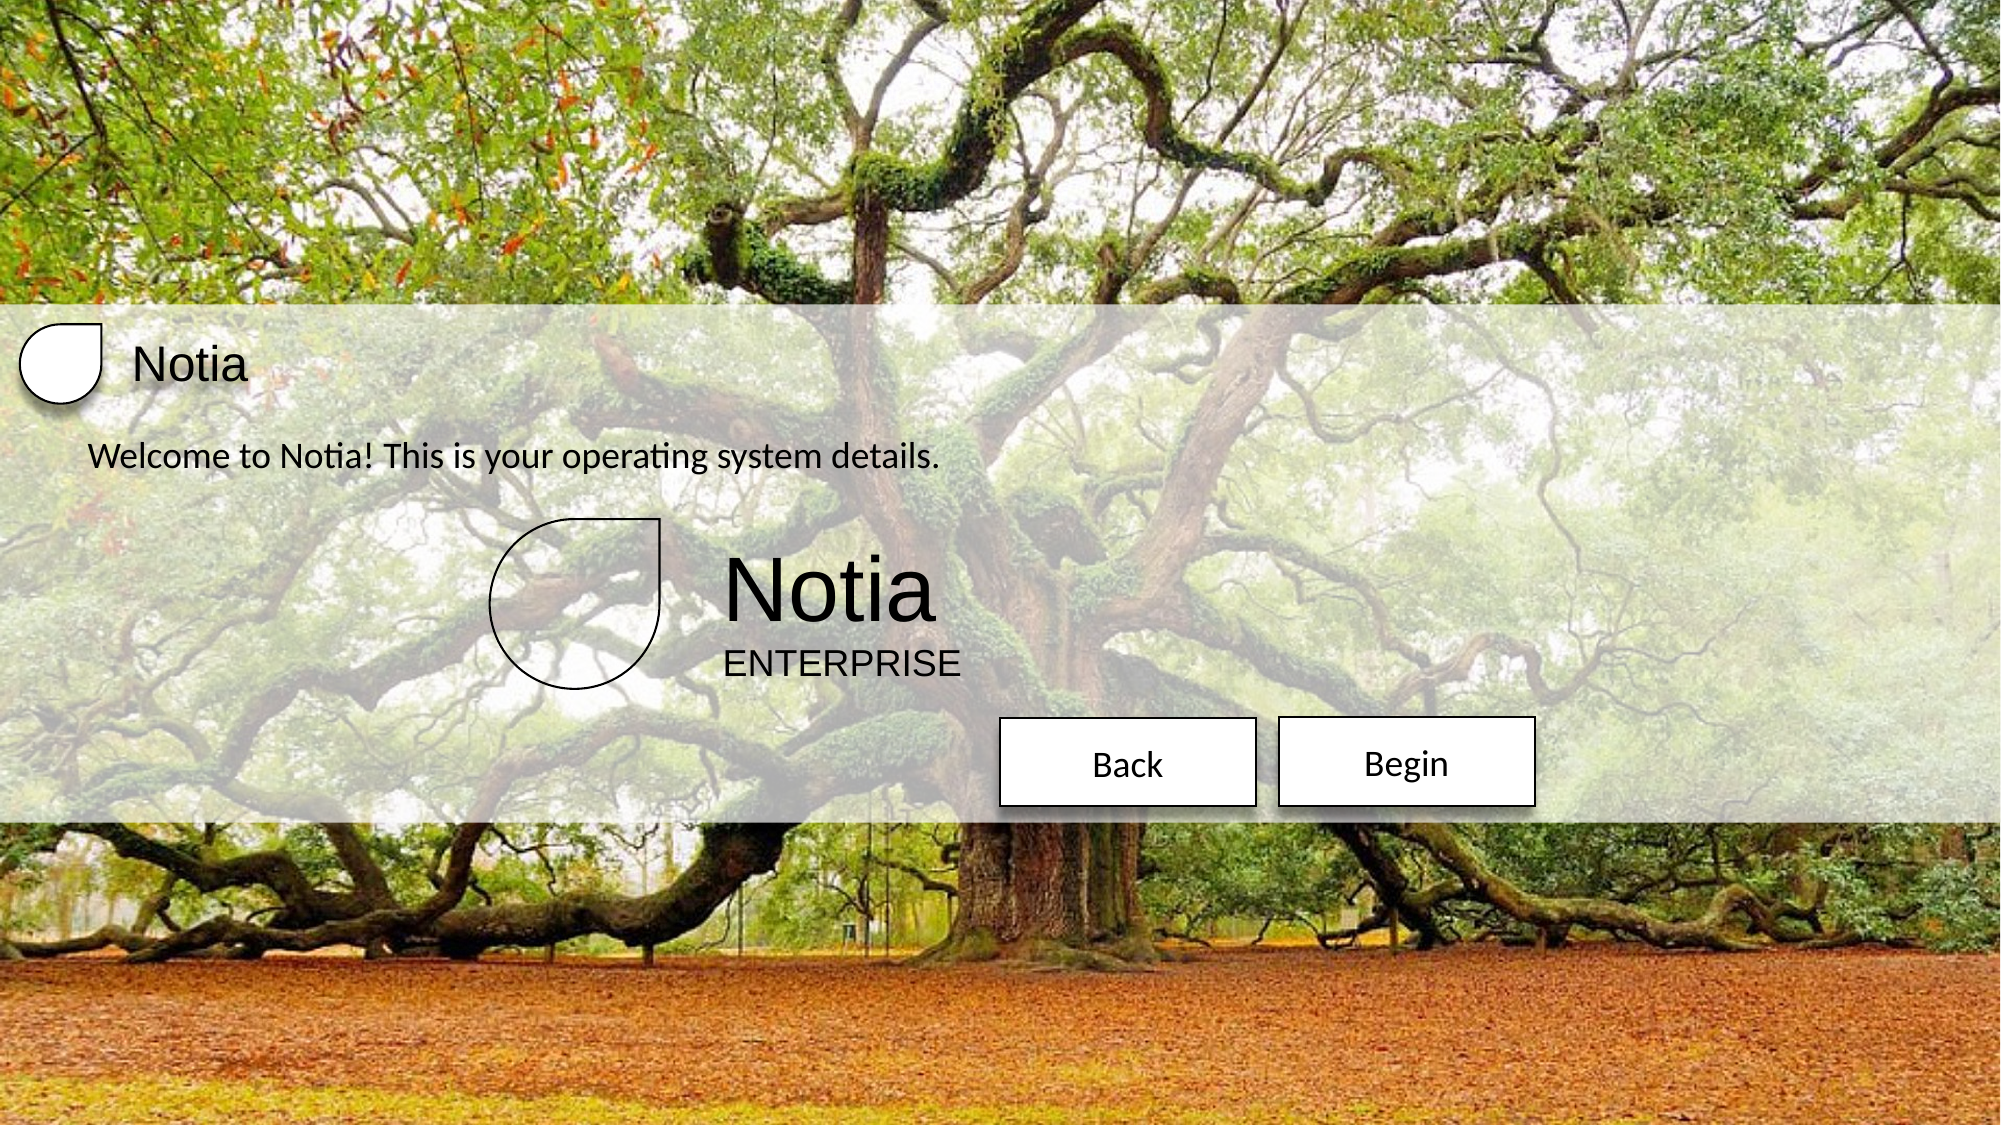

Notia
Welcome to Notia! This is your operating system details.

Notia
ENTERPRISE
Begin
Back